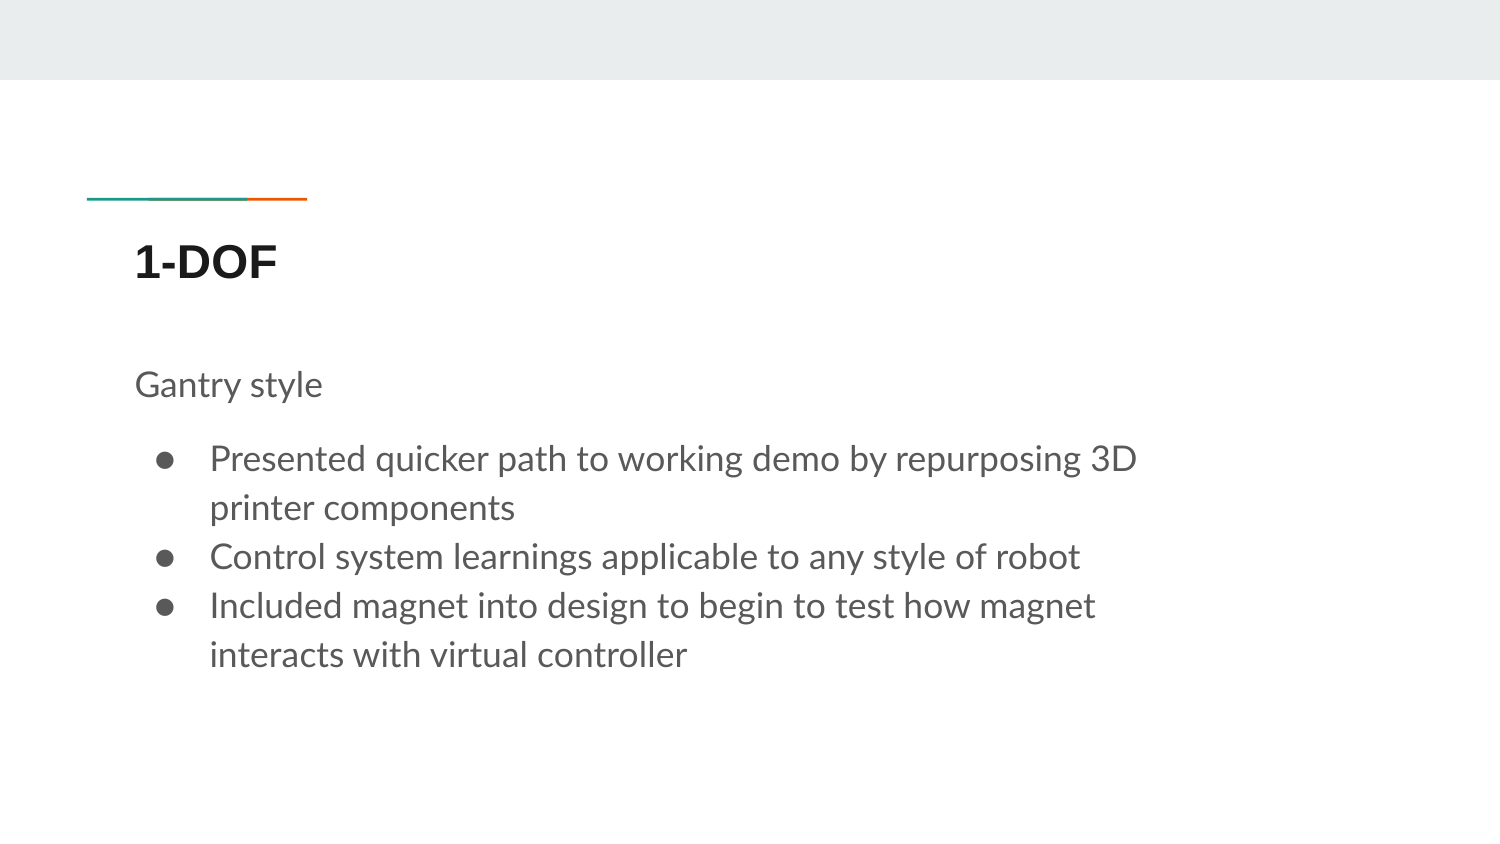

# 1-DOF
Gantry style
Presented quicker path to working demo by repurposing 3D printer components
Control system learnings applicable to any style of robot
Included magnet into design to begin to test how magnet interacts with virtual controller